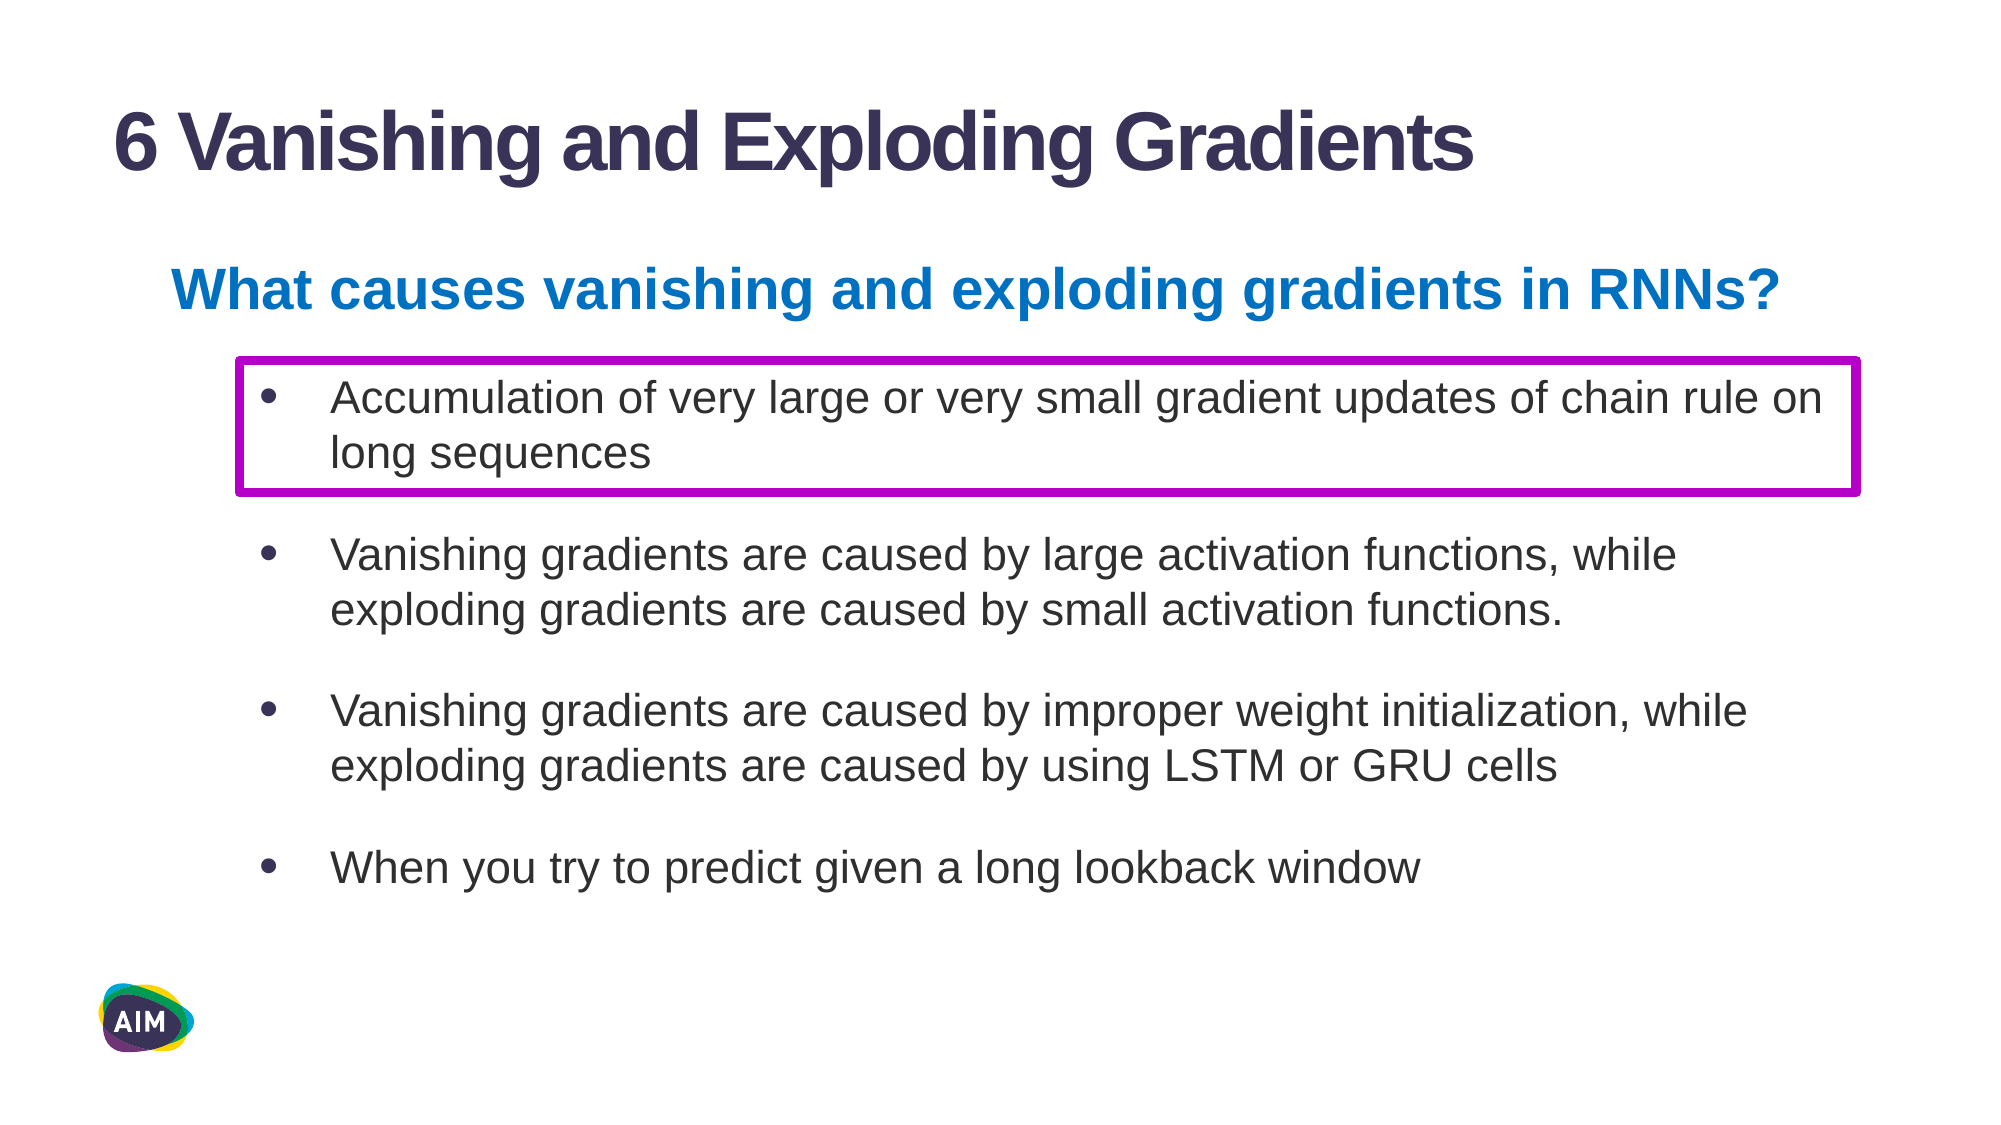

# 6 Vanishing and Exploding Gradients
What causes vanishing and exploding gradients in RNNs?
Accumulation of very large or very small gradient updates of chain rule on long sequences
Vanishing gradients are caused by large activation functions, while exploding gradients are caused by small activation functions.
Vanishing gradients are caused by improper weight initialization, while exploding gradients are caused by using LSTM or GRU cells
When you try to predict given a long lookback window